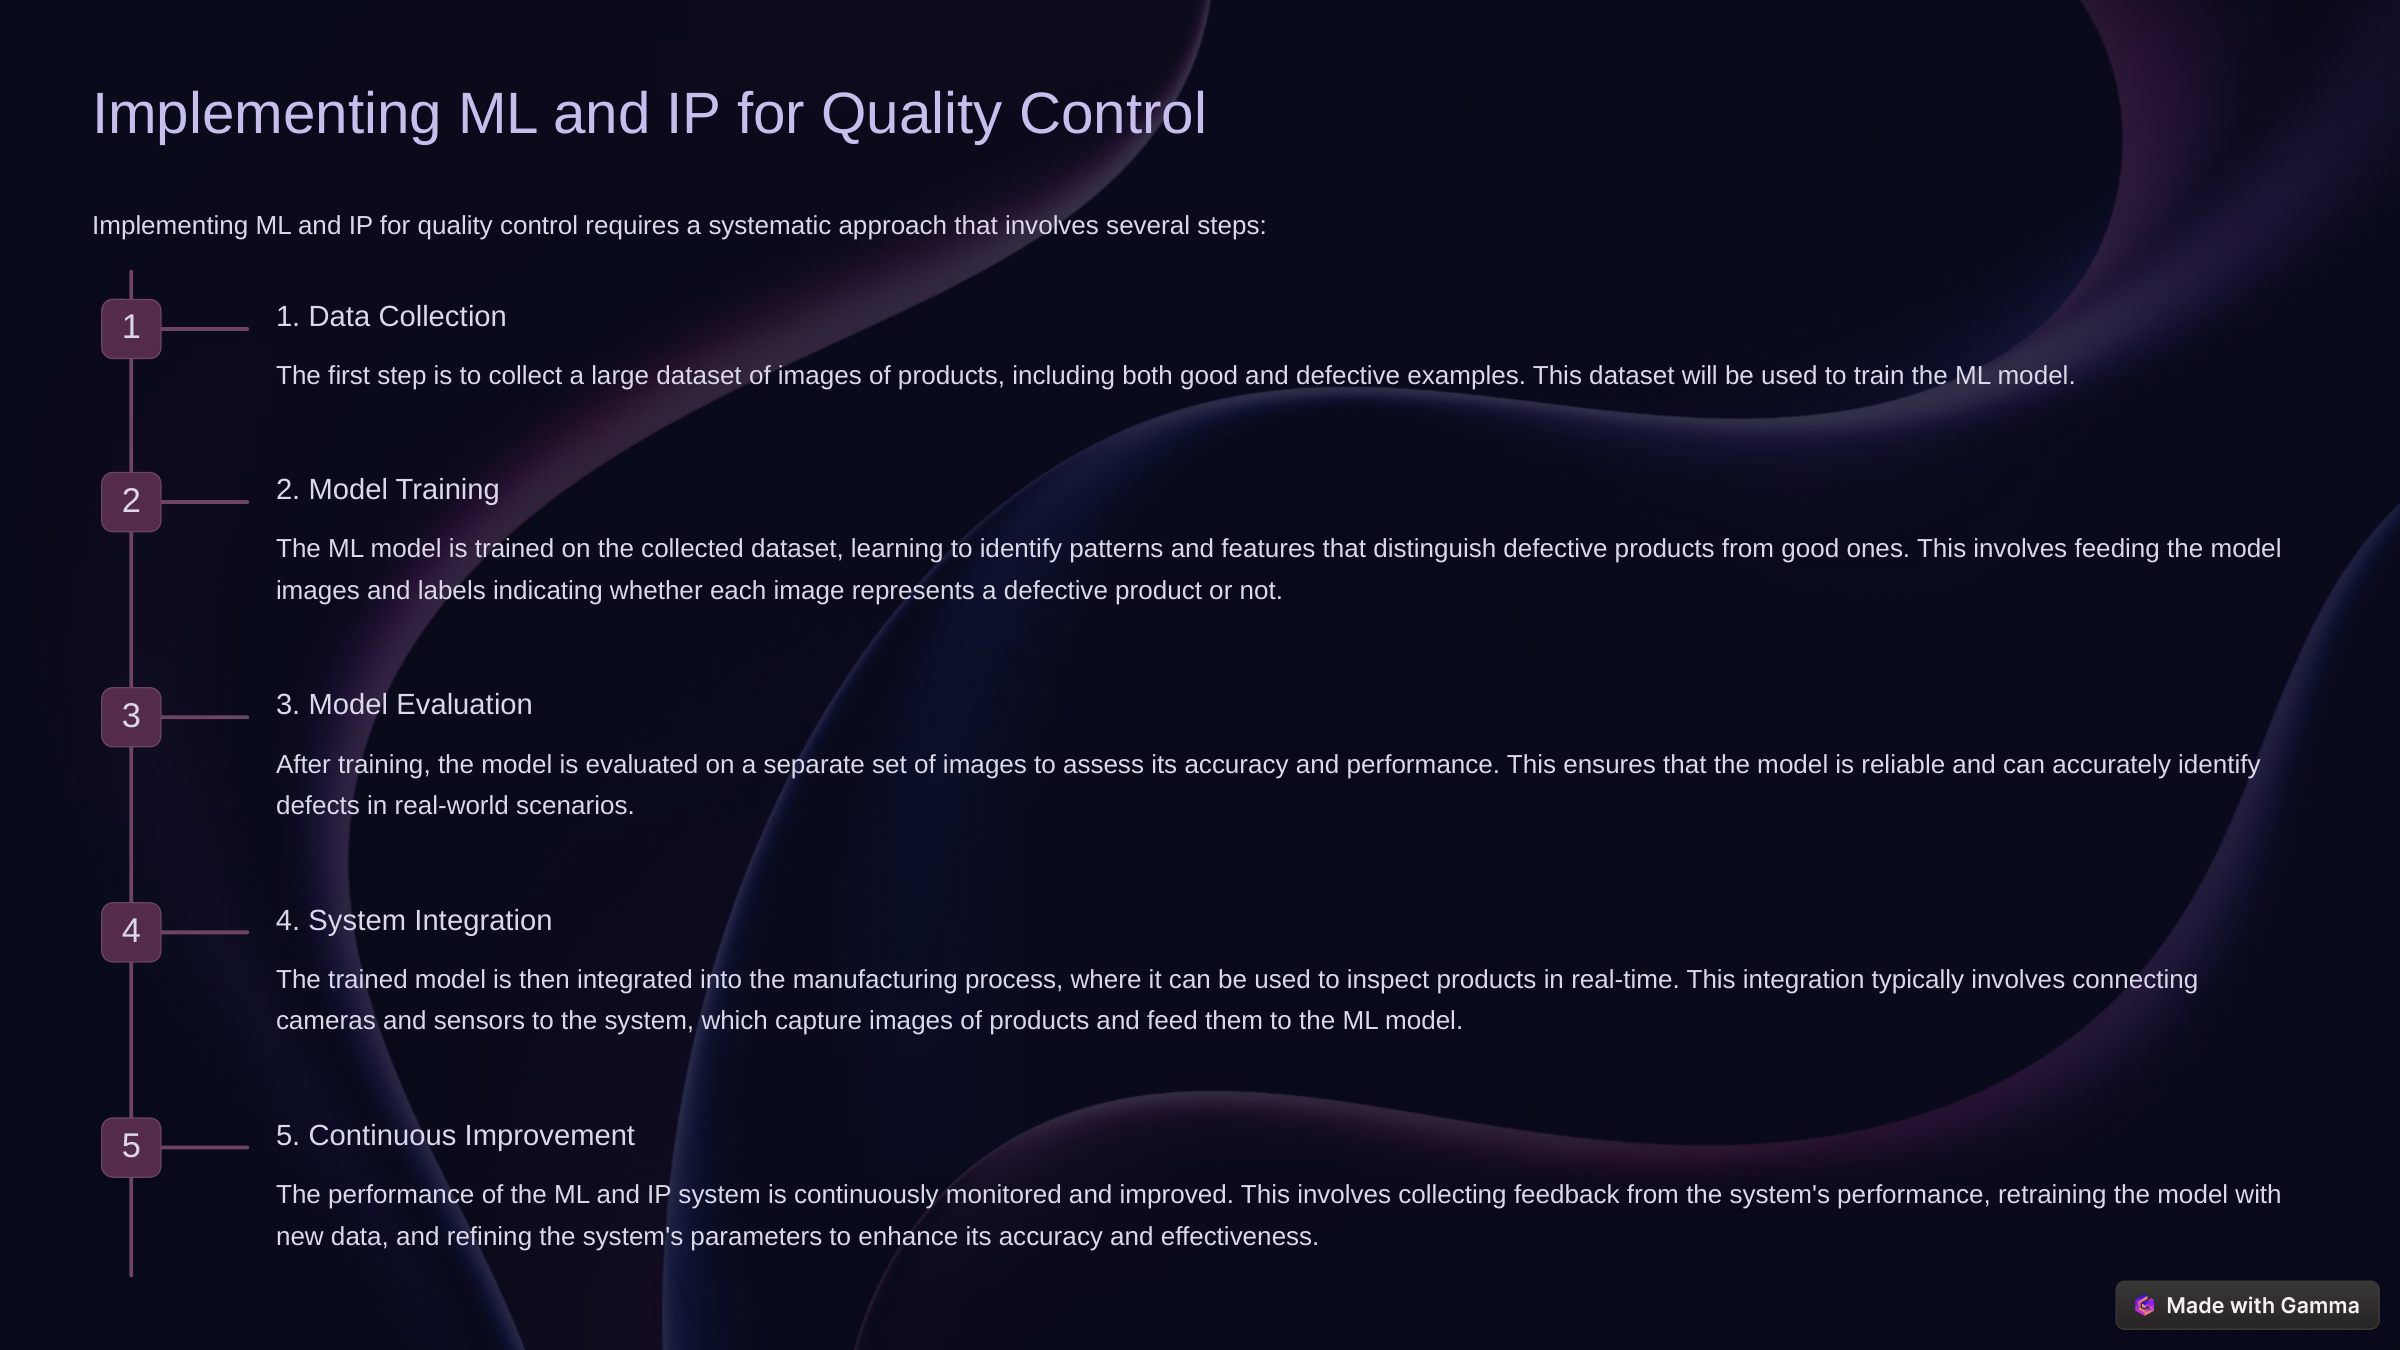

Implementing ML and IP for Quality Control
Implementing ML and IP for quality control requires a systematic approach that involves several steps:

1. Data Collection

1

The first step is to collect a large dataset of images of products, including both good and defective examples. This dataset will be used to train the ML model.
2. Model Training

2

The ML model is trained on the collected dataset, learning to identify patterns and features that distinguish defective products from good ones. This involves feeding the model images and labels indicating whether each image represents a defective product or not.
3. Model Evaluation

3

After training, the model is evaluated on a separate set of images to assess its accuracy and performance. This ensures that the model is reliable and can accurately identify defects in real-world scenarios.
4. System Integration

4

The trained model is then integrated into the manufacturing process, where it can be used to inspect products in real-time. This integration typically involves connecting cameras and sensors to the system, which capture images of products and feed them to the ML model.
5. Continuous Improvement

5

The performance of the ML and IP system is continuously monitored and improved. This involves collecting feedback from the system's performance, retraining the model with new data, and refining the system's parameters to enhance its accuracy and effectiveness.